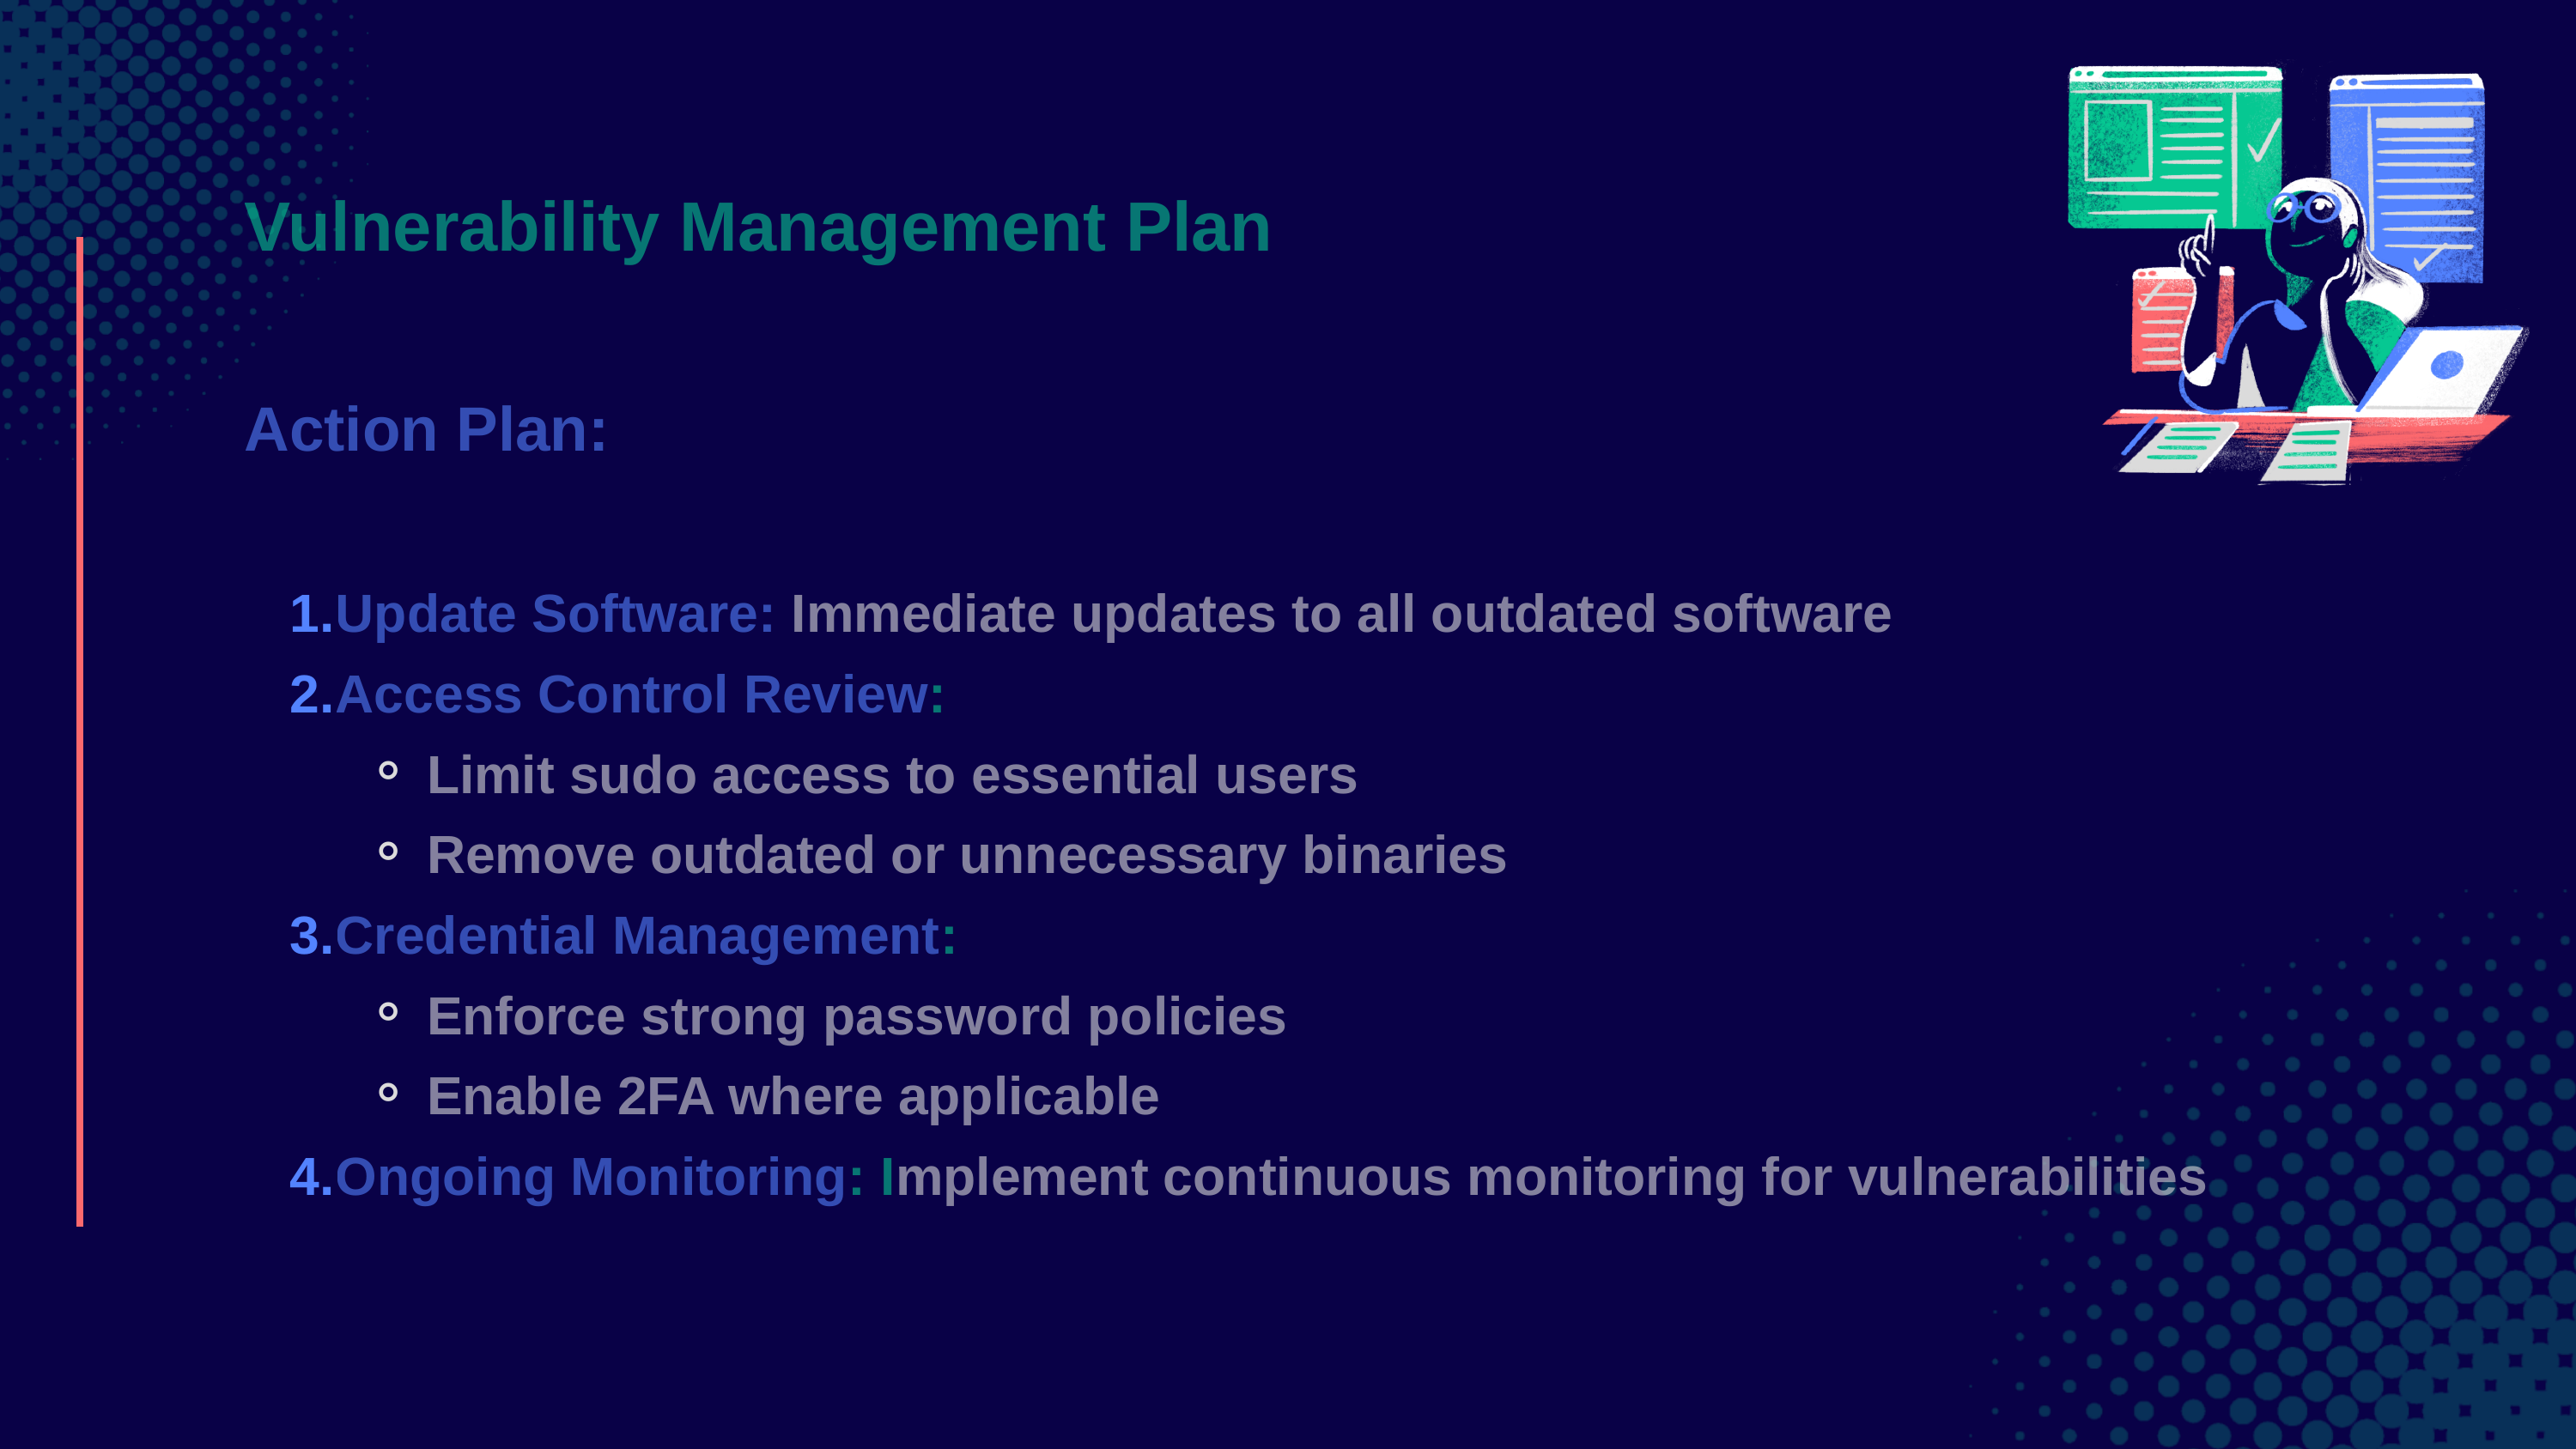

Vulnerability Management Plan

Action Plan:

Update Software: Immediate updates to all outdated software
Access Control Review:
Limit sudo access to essential users
Remove outdated or unnecessary binaries
Credential Management:
Enforce strong password policies
Enable 2FA where applicable
Ongoing Monitoring: Implement continuous monitoring for vulnerabilities